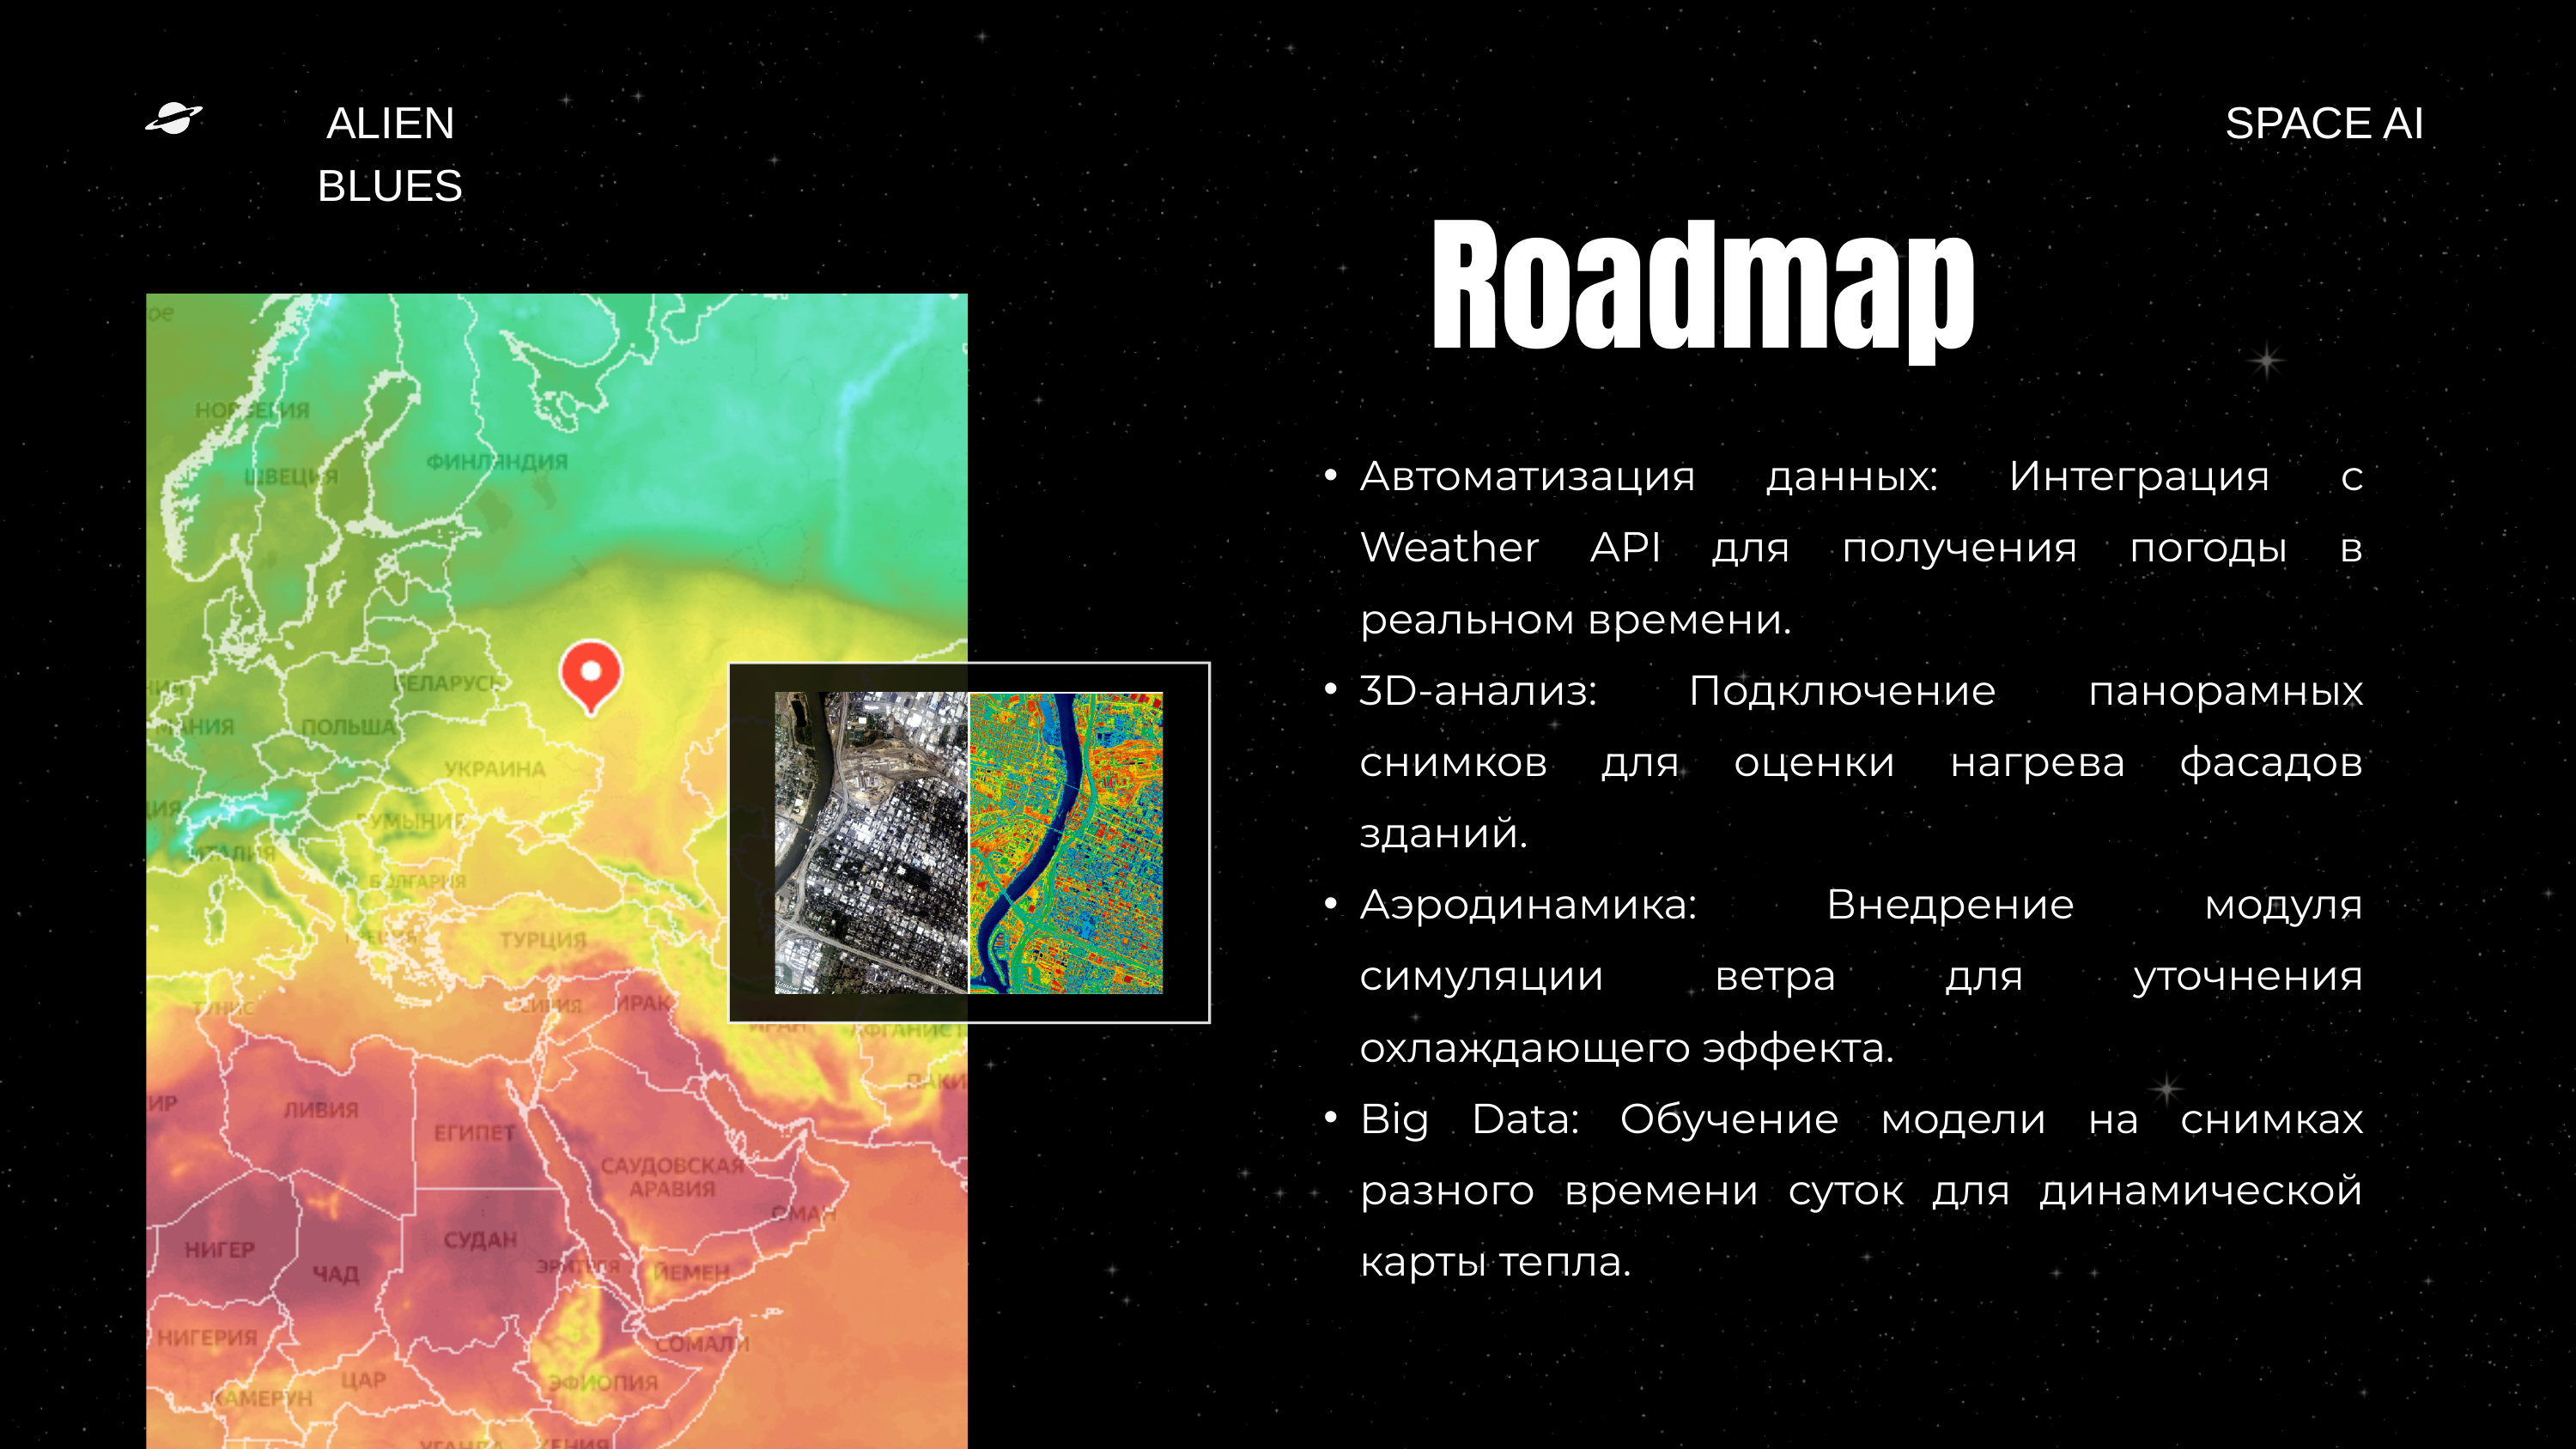

ALIEN BLUES
SPACE AI

Roadmap

Автоматизация данных: Интеграция с Weather API для получения погоды в реальном времени.
3D-анализ: Подключение панорамных снимков для оценки нагрева фасадов зданий.
Аэродинамика: Внедрение модуля симуляции ветра для уточнения охлаждающего эффекта.
Big Data: Обучение модели на снимках разного времени суток для динамической карты тепла.